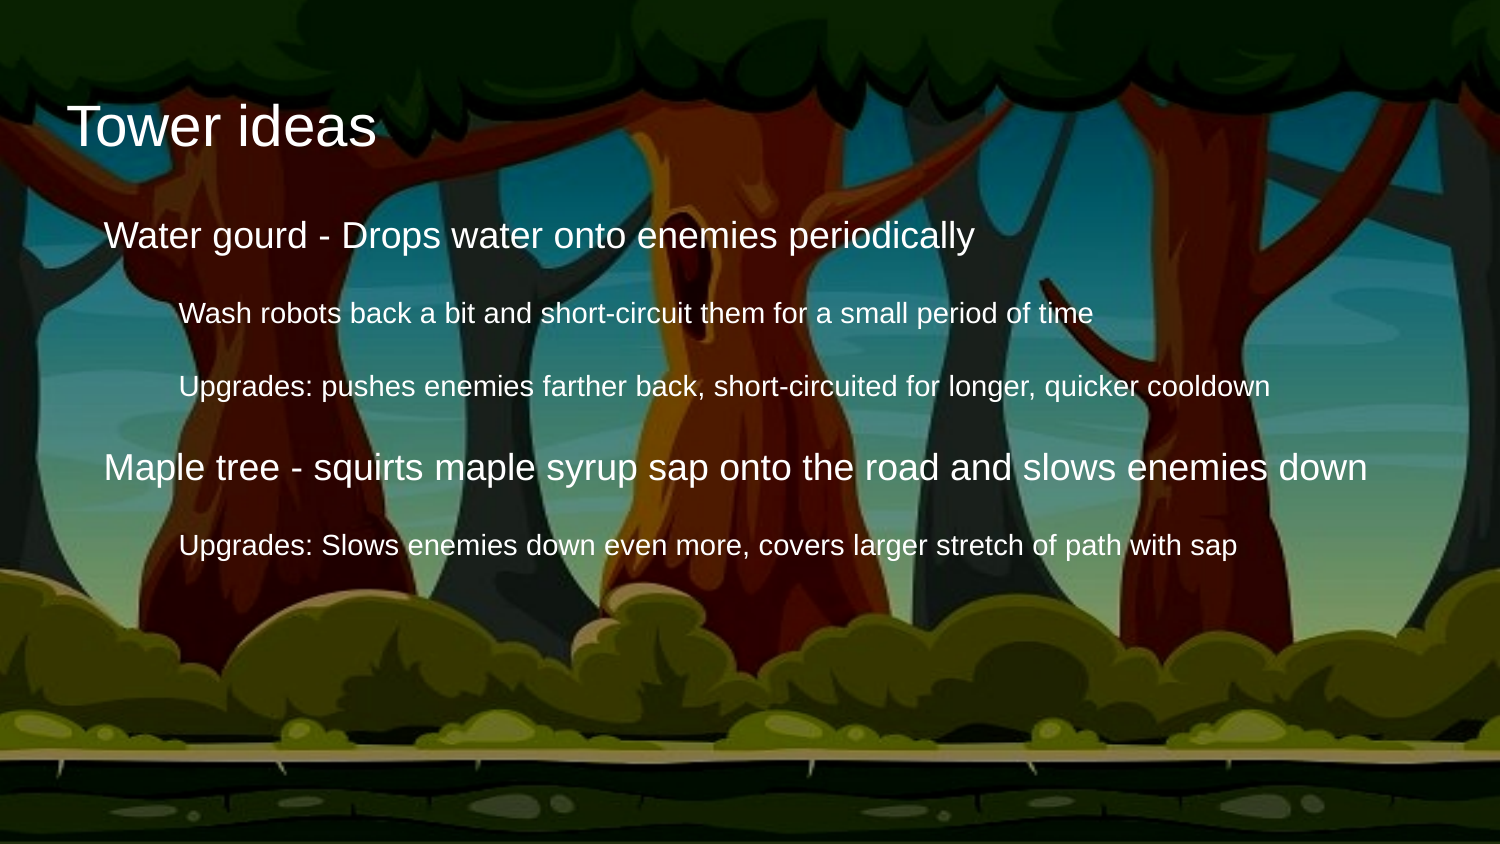

# Tower ideas
Water gourd - Drops water onto enemies periodically
Wash robots back a bit and short-circuit them for a small period of time
Upgrades: pushes enemies farther back, short-circuited for longer, quicker cooldown
Maple tree - squirts maple syrup sap onto the road and slows enemies down
Upgrades: Slows enemies down even more, covers larger stretch of path with sap